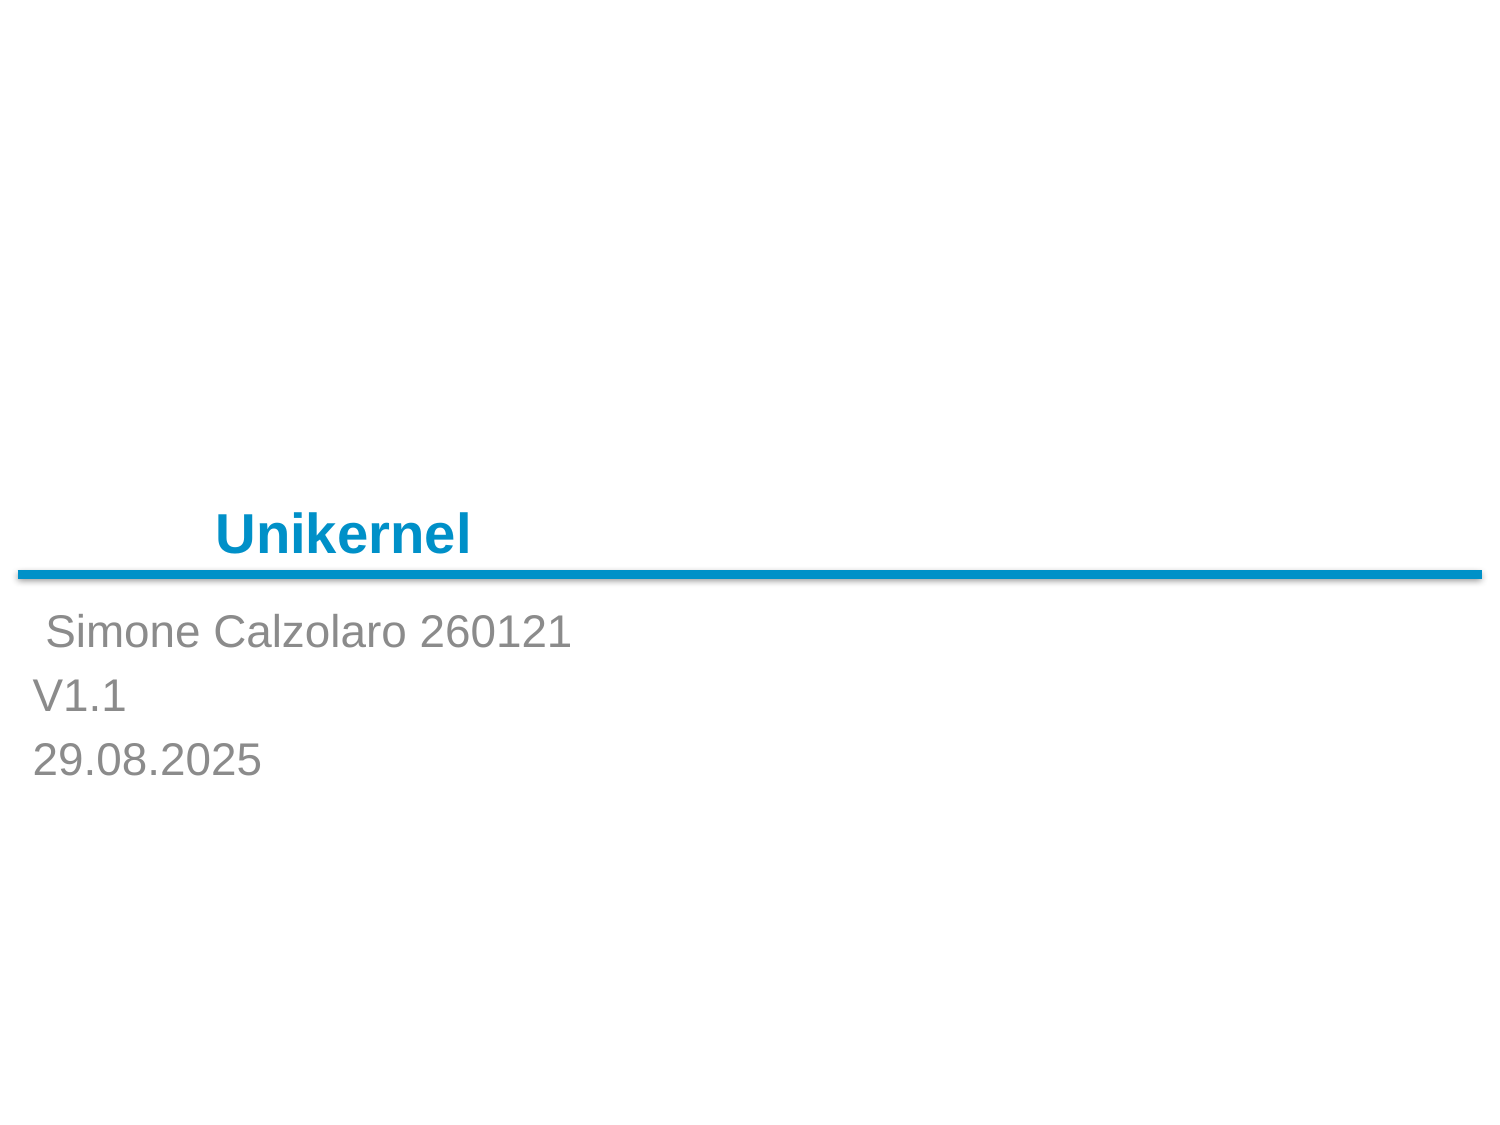

# Unikernel
 Simone Calzolaro 260121
V1.1
29.08.2025